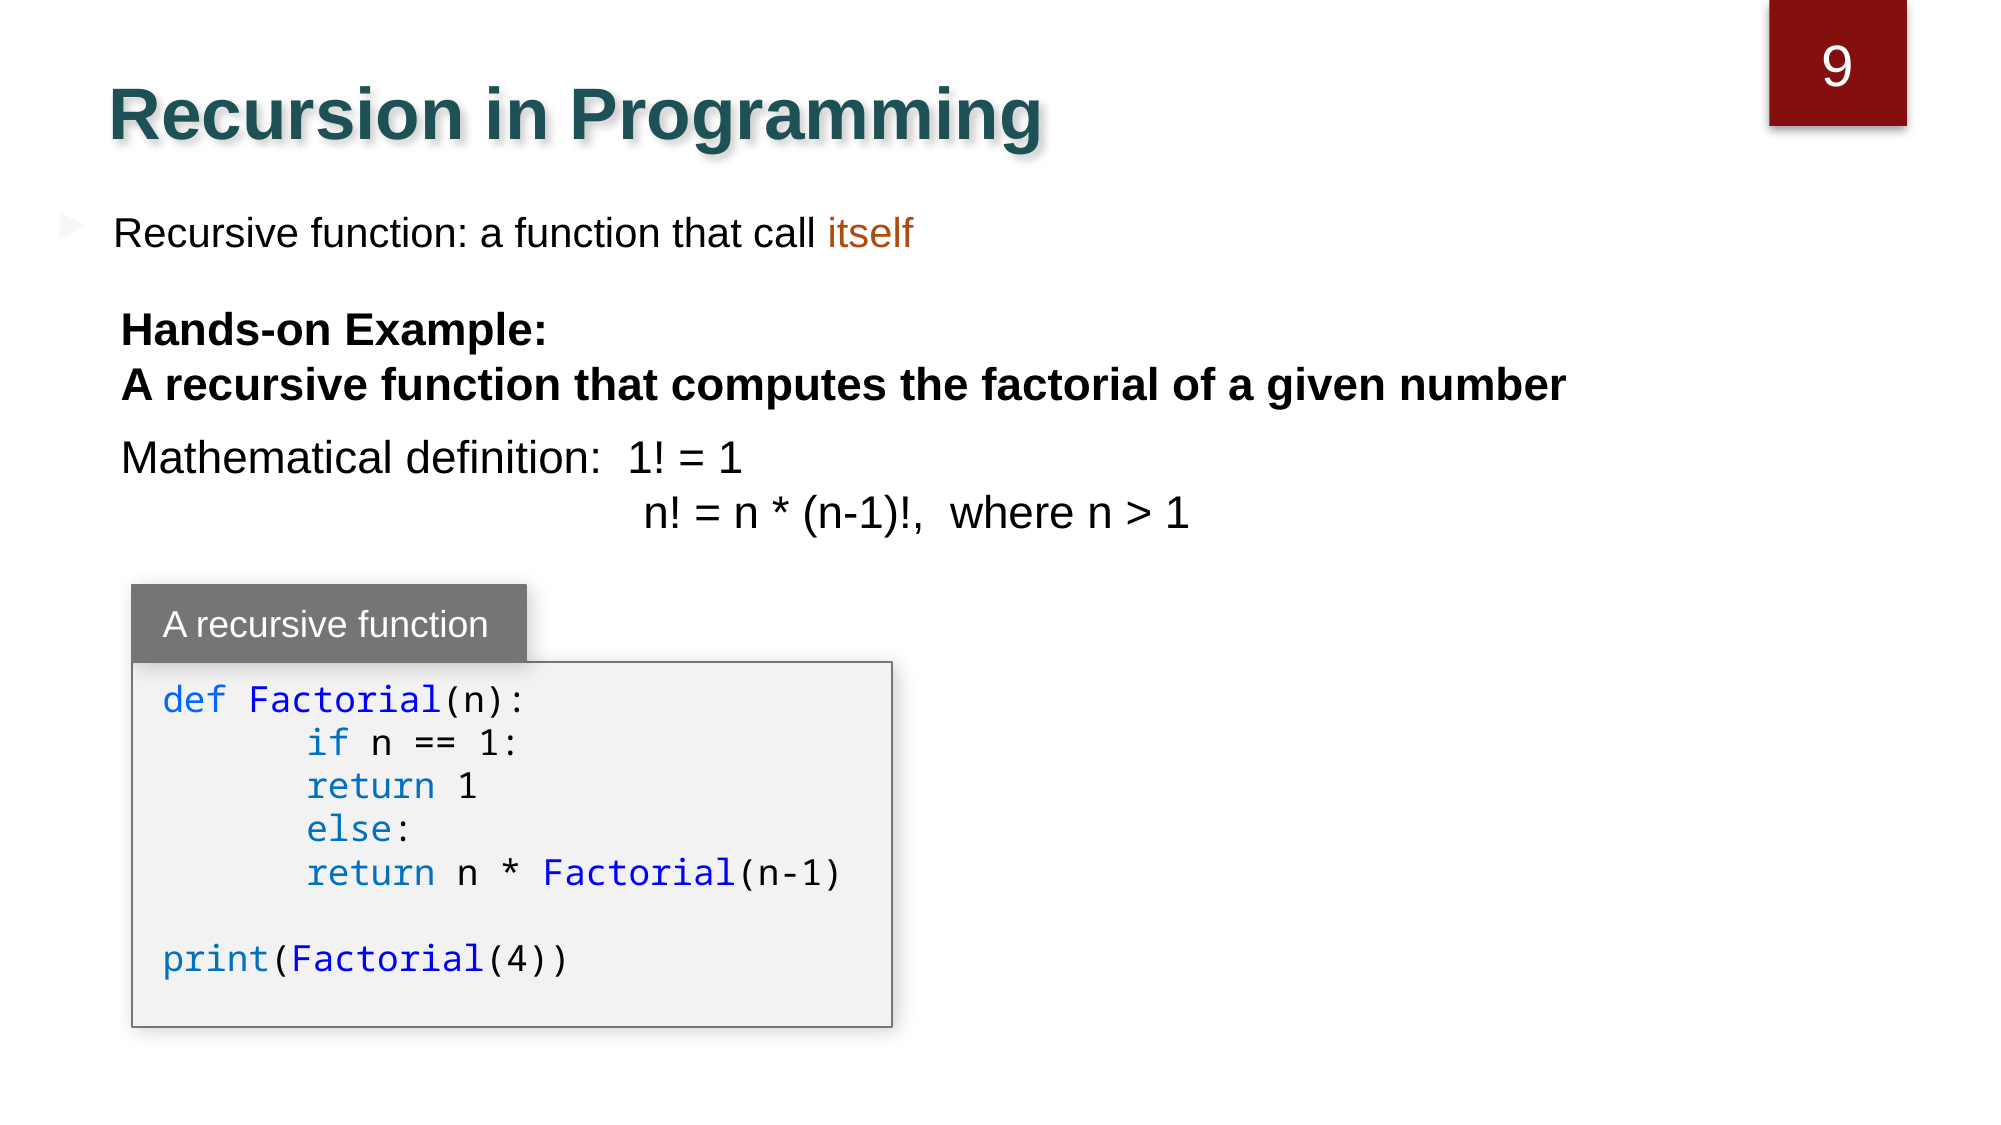

9
# Recursion in Programming
Recursive function: a function that call itself

Hands-on Example:
A recursive function that computes the factorial of a given number
Mathematical definition:  1! = 1
                                         n! = n * (n-1)!,  where n > 1

A recursive function
def Factorial(n):
	if n == 1:
		return 1
	else:
		return n * Factorial(n-1)

print(Factorial(4))